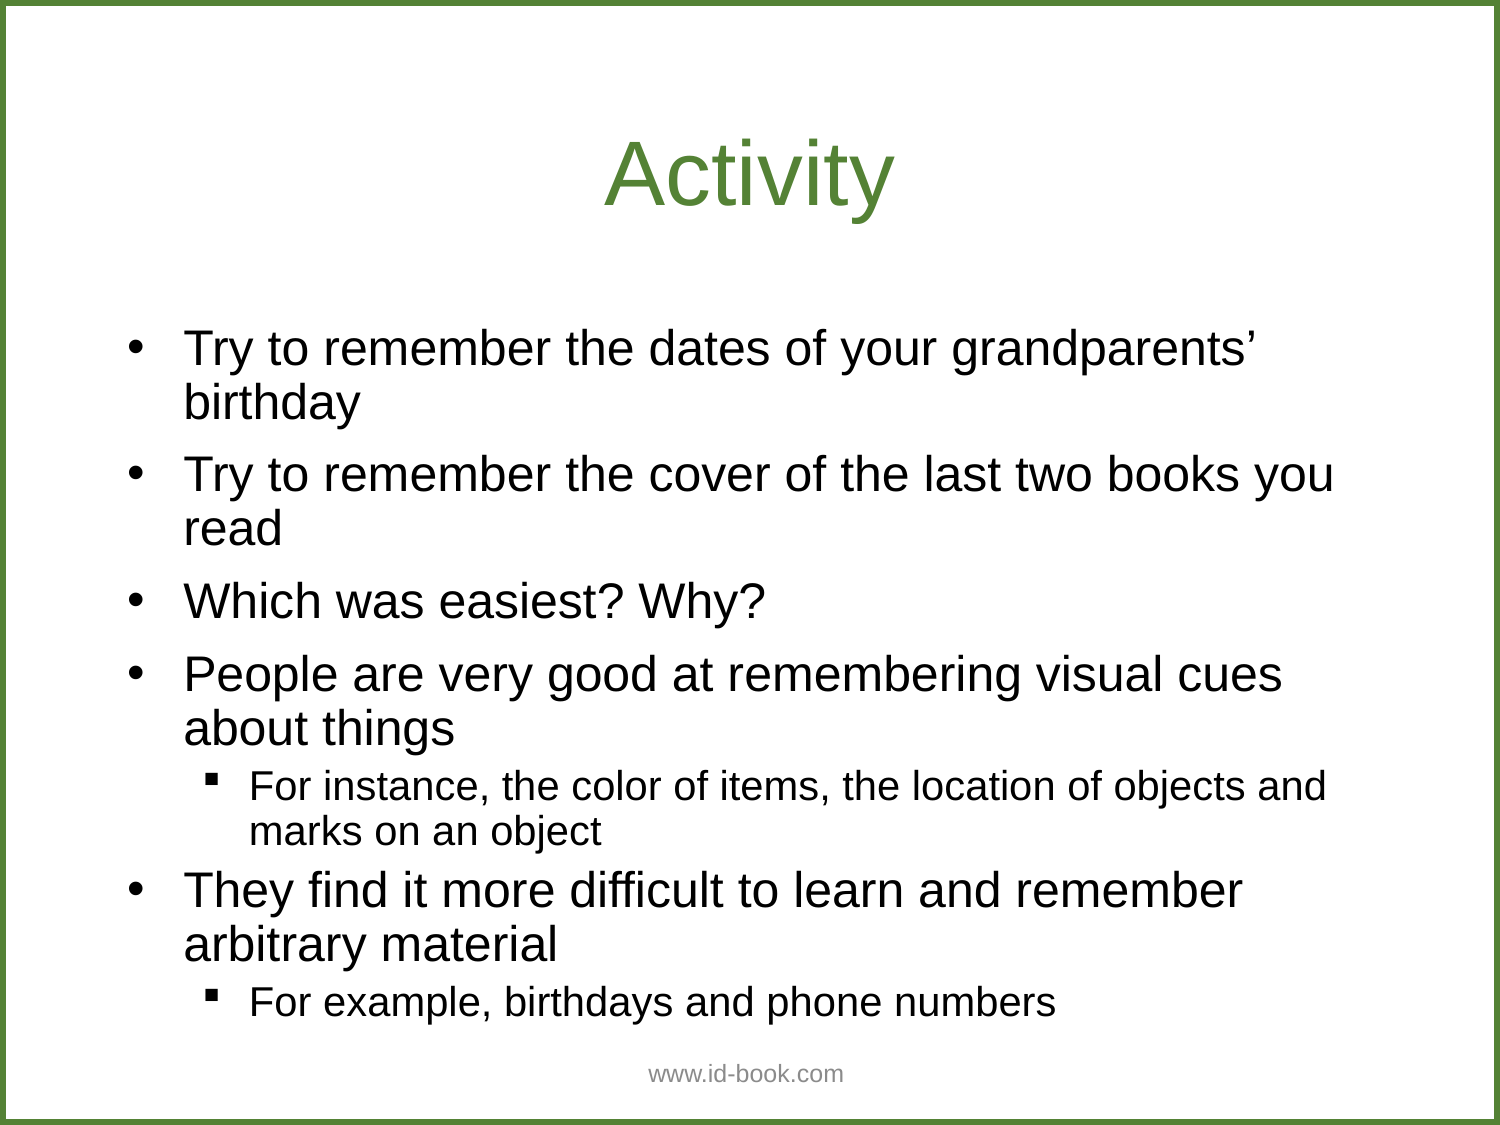

Activity
Try to remember the dates of your grandparents’ birthday
Try to remember the cover of the last two books you read
Which was easiest? Why?
People are very good at remembering visual cues about things
For instance, the color of items, the location of objects and marks on an object
They find it more difficult to learn and remember arbitrary material
For example, birthdays and phone numbers
www.id-book.com